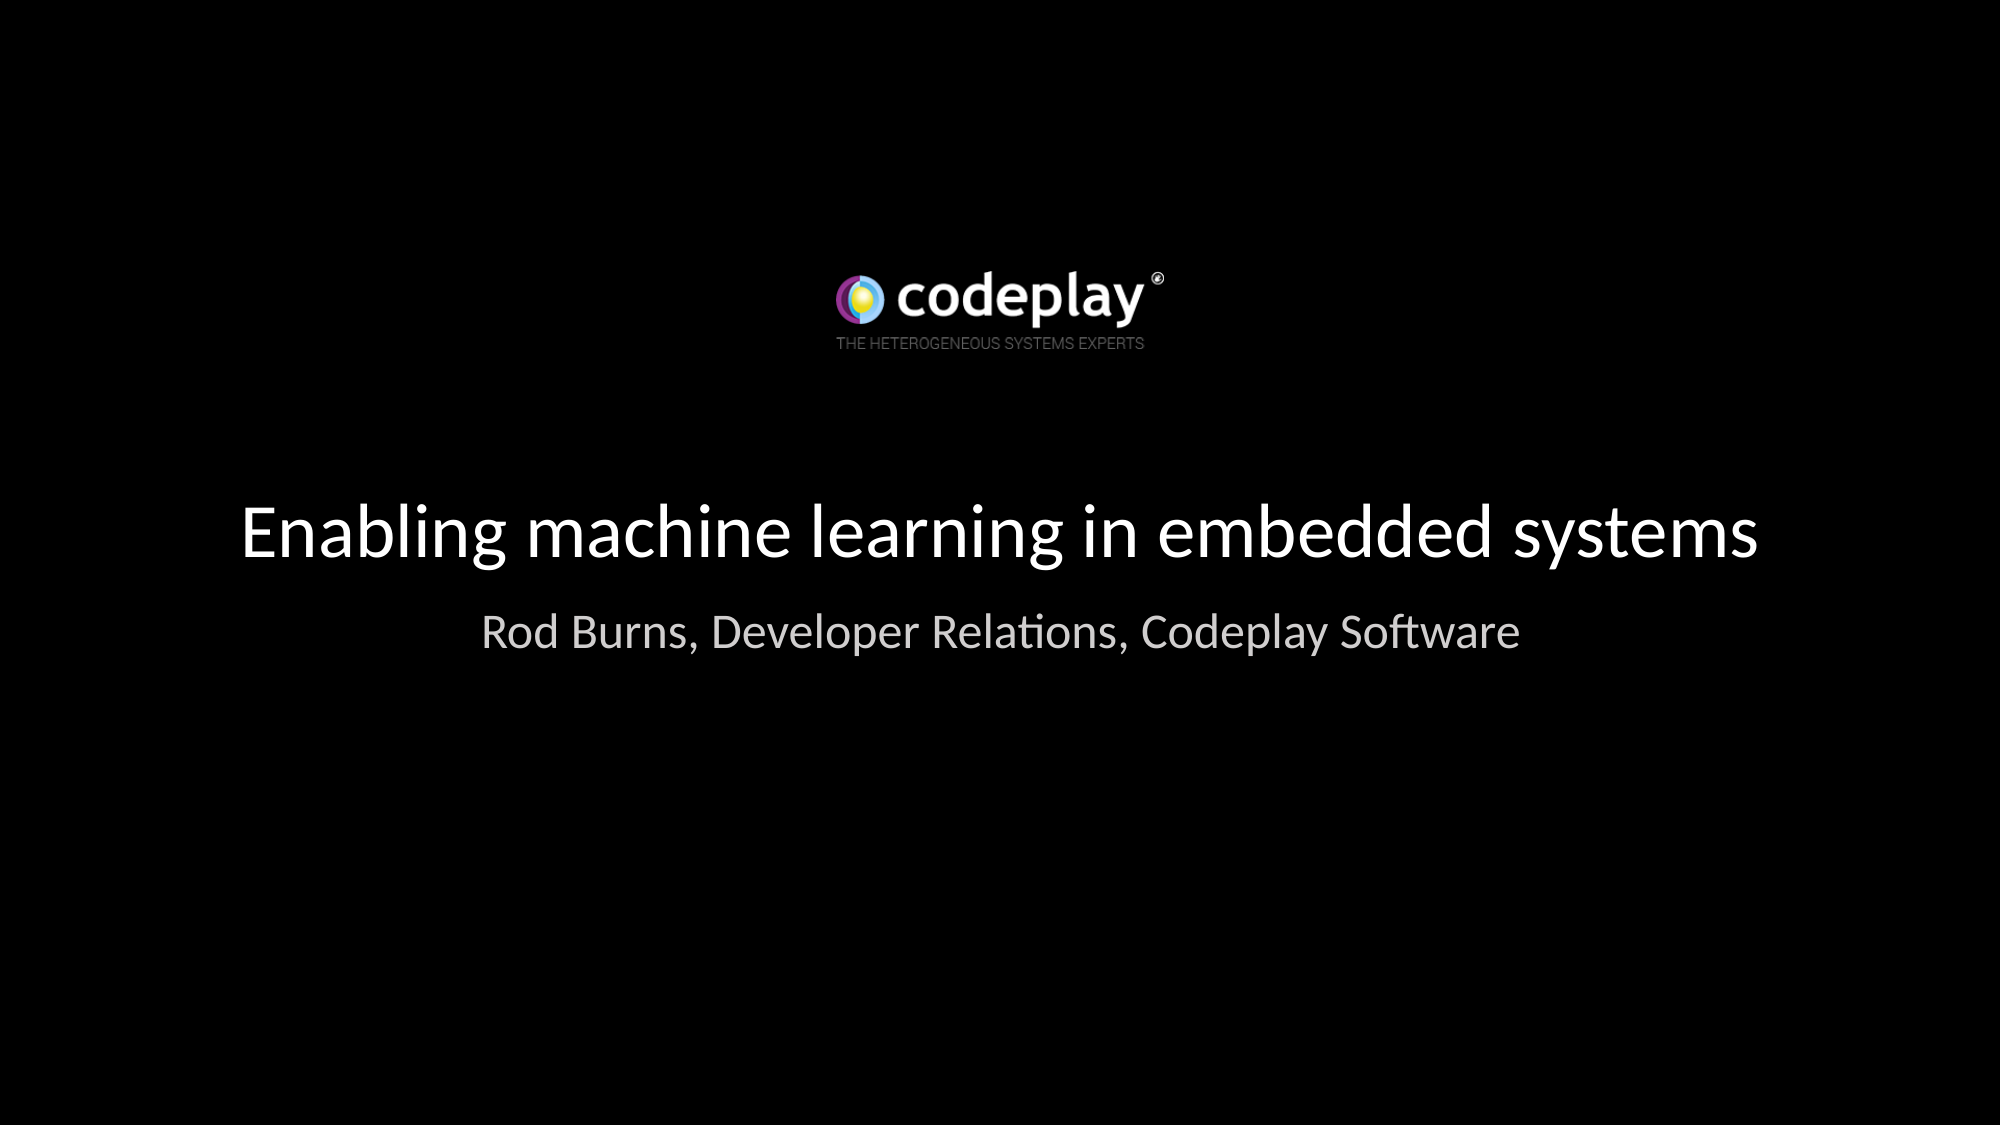

Enabling machine learning in embedded systems
Rod Burns, Developer Relations, Codeplay Software